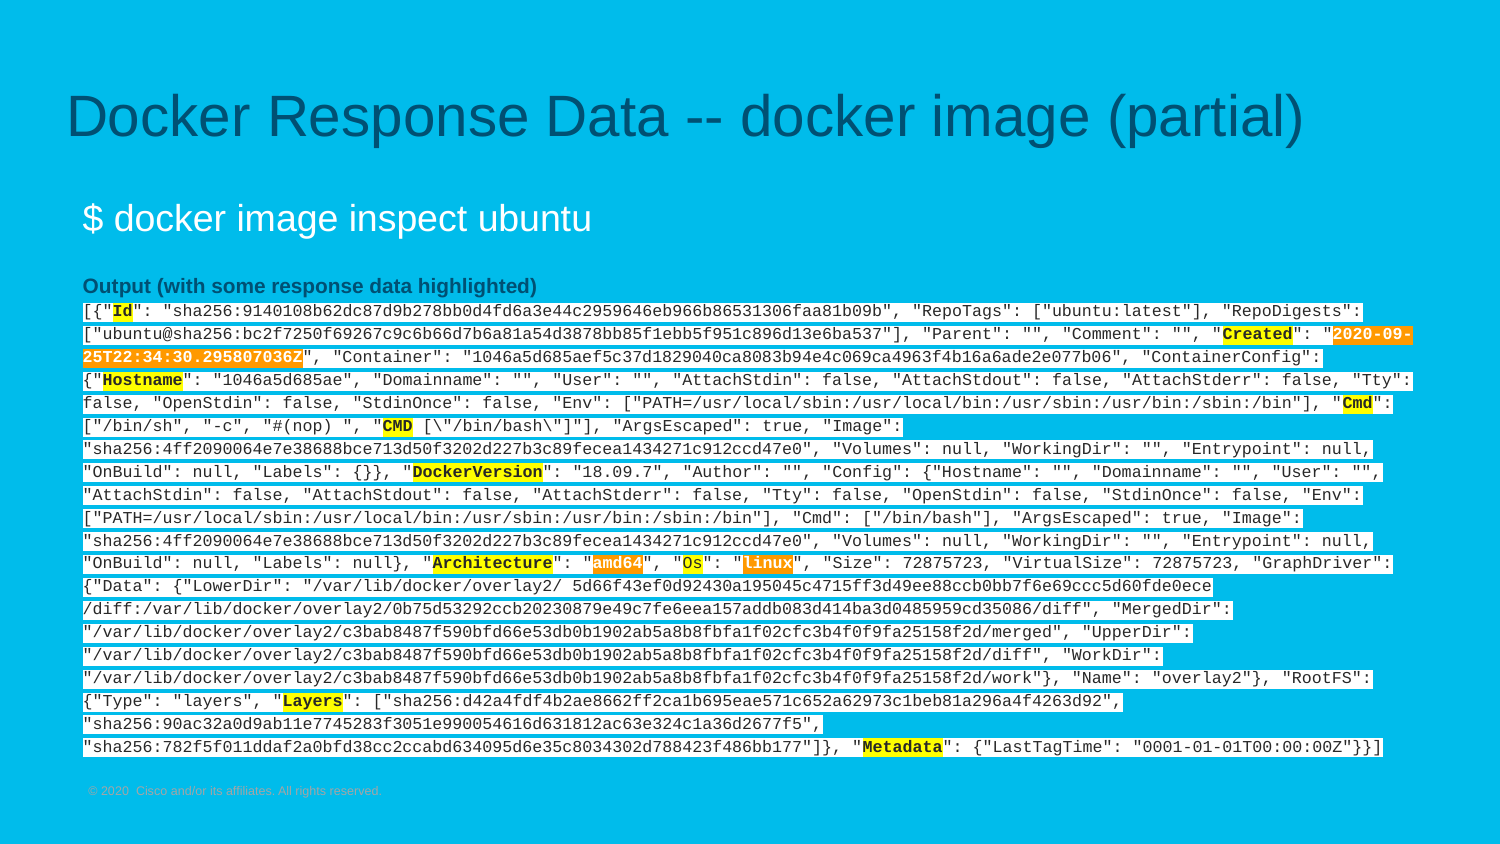

# Docker Response Data -- docker image (partial)
$ docker image inspect ubuntu
Output (with some response data highlighted)
[{"Id": "sha256:9140108b62dc87d9b278bb0d4fd6a3e44c2959646eb966b86531306faa81b09b", "RepoTags": ["ubuntu:latest"], "RepoDigests": ["ubuntu@sha256:bc2f7250f69267c9c6b66d7b6a81a54d3878bb85f1ebb5f951c896d13e6ba537"], "Parent": "", "Comment": "", "Created": "2020-09-25T22:34:30.295807036Z", "Container": "1046a5d685aef5c37d1829040ca8083b94e4c069ca4963f4b16a6ade2e077b06", "ContainerConfig": {"Hostname": "1046a5d685ae", "Domainname": "", "User": "", "AttachStdin": false, "AttachStdout": false, "AttachStderr": false, "Tty": false, "OpenStdin": false, "StdinOnce": false, "Env": ["PATH=/usr/local/sbin:/usr/local/bin:/usr/sbin:/usr/bin:/sbin:/bin"], "Cmd": ["/bin/sh", "-c", "#(nop) ", "CMD [\"/bin/bash\"]"], "ArgsEscaped": true, "Image": "sha256:4ff2090064e7e38688bce713d50f3202d227b3c89fecea1434271c912ccd47e0", "Volumes": null, "WorkingDir": "", "Entrypoint": null, "OnBuild": null, "Labels": {}}, "DockerVersion": "18.09.7", "Author": "", "Config": {"Hostname": "", "Domainname": "", "User": "", "AttachStdin": false, "AttachStdout": false, "AttachStderr": false, "Tty": false, "OpenStdin": false, "StdinOnce": false, "Env": ["PATH=/usr/local/sbin:/usr/local/bin:/usr/sbin:/usr/bin:/sbin:/bin"], "Cmd": ["/bin/bash"], "ArgsEscaped": true, "Image": "sha256:4ff2090064e7e38688bce713d50f3202d227b3c89fecea1434271c912ccd47e0", "Volumes": null, "WorkingDir": "", "Entrypoint": null, "OnBuild": null, "Labels": null}, "Architecture": "amd64", "Os": "linux", "Size": 72875723, "VirtualSize": 72875723, "GraphDriver": {"Data": {"LowerDir": "/var/lib/docker/overlay2/ 5d66f43ef0d92430a195045c4715ff3d49ee88ccb0bb7f6e69ccc5d60fde0ece /diff:/var/lib/docker/overlay2/0b75d53292ccb20230879e49c7fe6eea157addb083d414ba3d0485959cd35086/diff", "MergedDir": "/var/lib/docker/overlay2/c3bab8487f590bfd66e53db0b1902ab5a8b8fbfa1f02cfc3b4f0f9fa25158f2d/merged", "UpperDir": "/var/lib/docker/overlay2/c3bab8487f590bfd66e53db0b1902ab5a8b8fbfa1f02cfc3b4f0f9fa25158f2d/diff", "WorkDir": "/var/lib/docker/overlay2/c3bab8487f590bfd66e53db0b1902ab5a8b8fbfa1f02cfc3b4f0f9fa25158f2d/work"}, "Name": "overlay2"}, "RootFS": {"Type": "layers", "Layers": ["sha256:d42a4fdf4b2ae8662ff2ca1b695eae571c652a62973c1beb81a296a4f4263d92", "sha256:90ac32a0d9ab11e7745283f3051e990054616d631812ac63e324c1a36d2677f5", "sha256:782f5f011ddaf2a0bfd38cc2ccabd634095d6e35c8034302d788423f486bb177"]}, "Metadata": {"LastTagTime": "0001-01-01T00:00:00Z"}}]